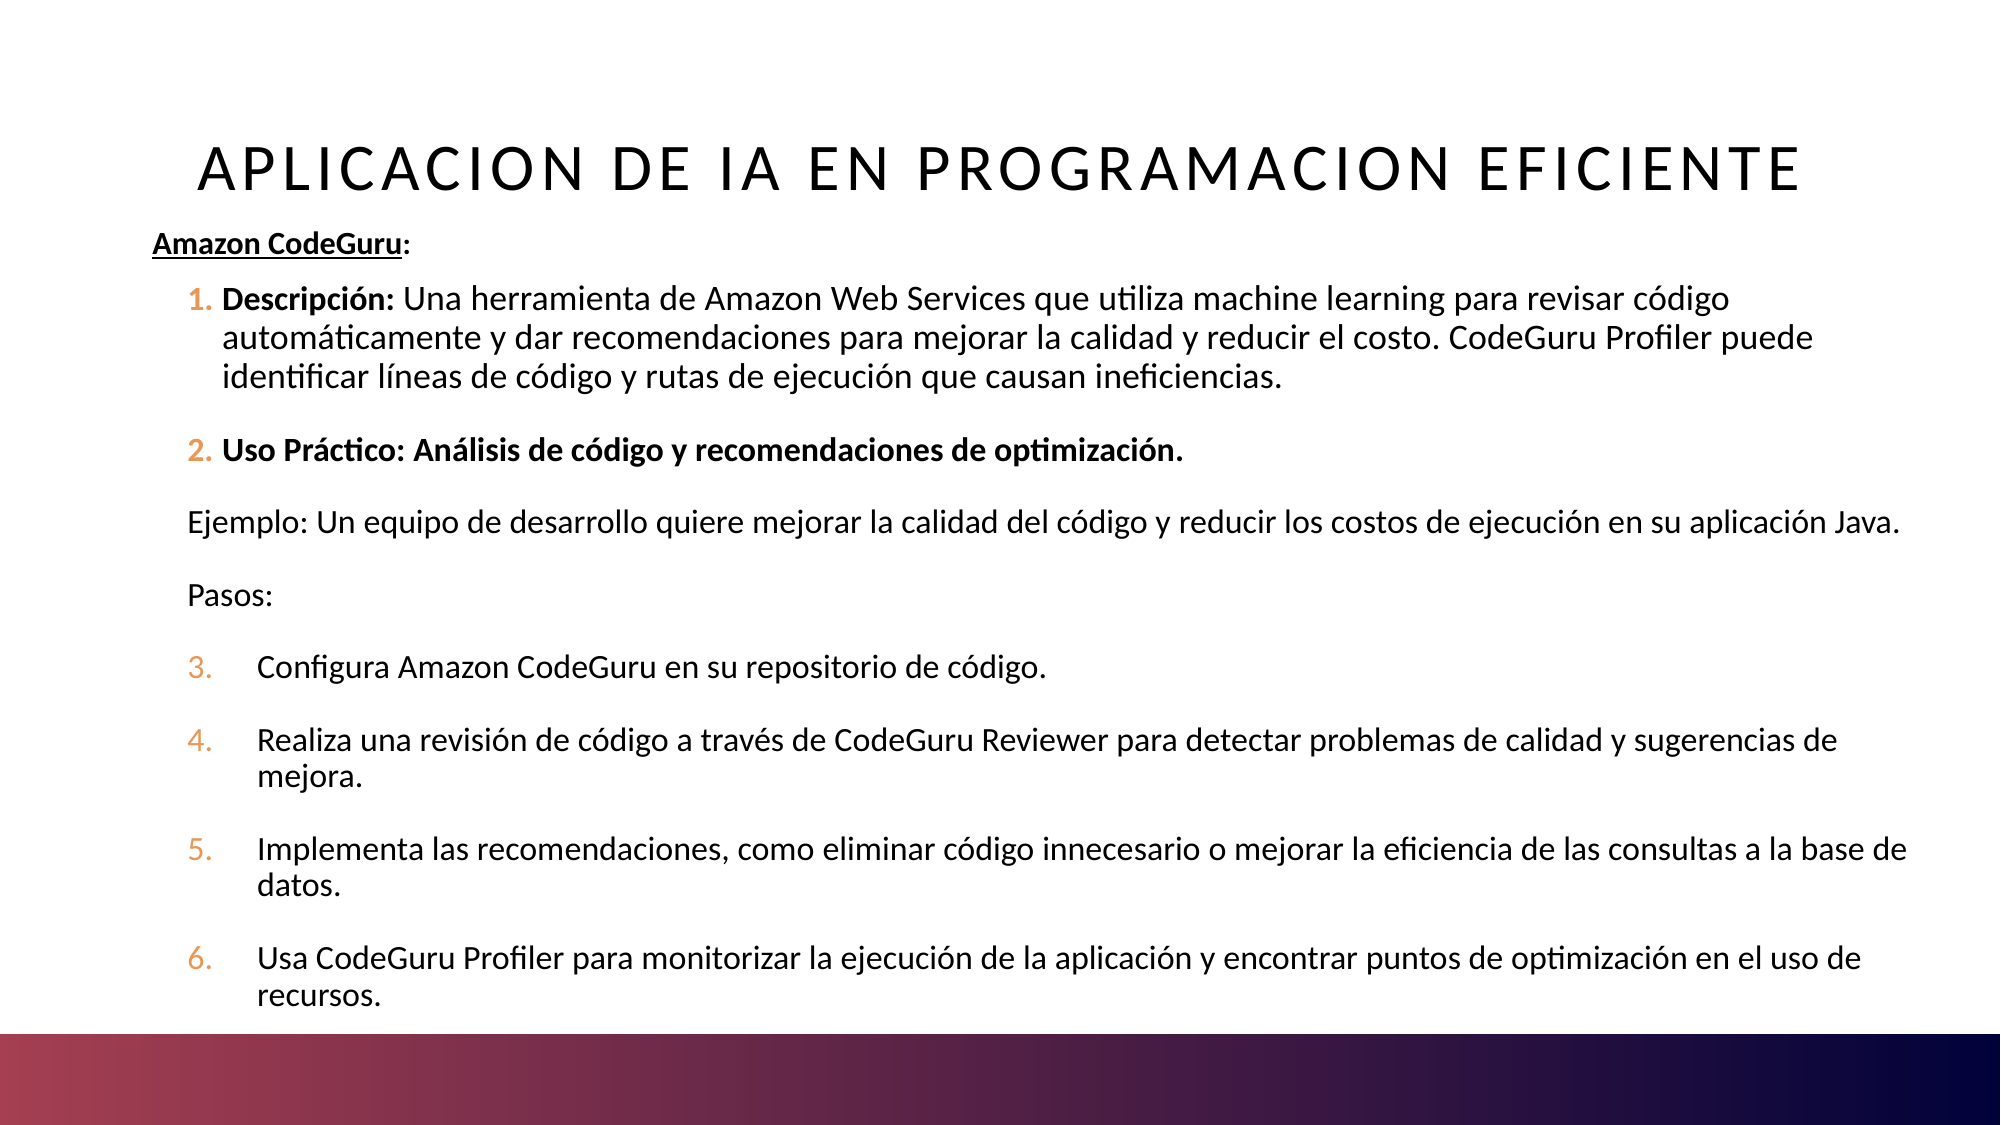

# Aplicacion de IA en programacion eficiente
Amazon CodeGuru:
Descripción: Una herramienta de Amazon Web Services que utiliza machine learning para revisar código automáticamente y dar recomendaciones para mejorar la calidad y reducir el costo. CodeGuru Profiler puede identificar líneas de código y rutas de ejecución que causan ineficiencias.
Uso Práctico: Análisis de código y recomendaciones de optimización.
Ejemplo: Un equipo de desarrollo quiere mejorar la calidad del código y reducir los costos de ejecución en su aplicación Java.
Pasos:
Configura Amazon CodeGuru en su repositorio de código.
Realiza una revisión de código a través de CodeGuru Reviewer para detectar problemas de calidad y sugerencias de mejora.
Implementa las recomendaciones, como eliminar código innecesario o mejorar la eficiencia de las consultas a la base de datos.
Usa CodeGuru Profiler para monitorizar la ejecución de la aplicación y encontrar puntos de optimización en el uso de recursos.